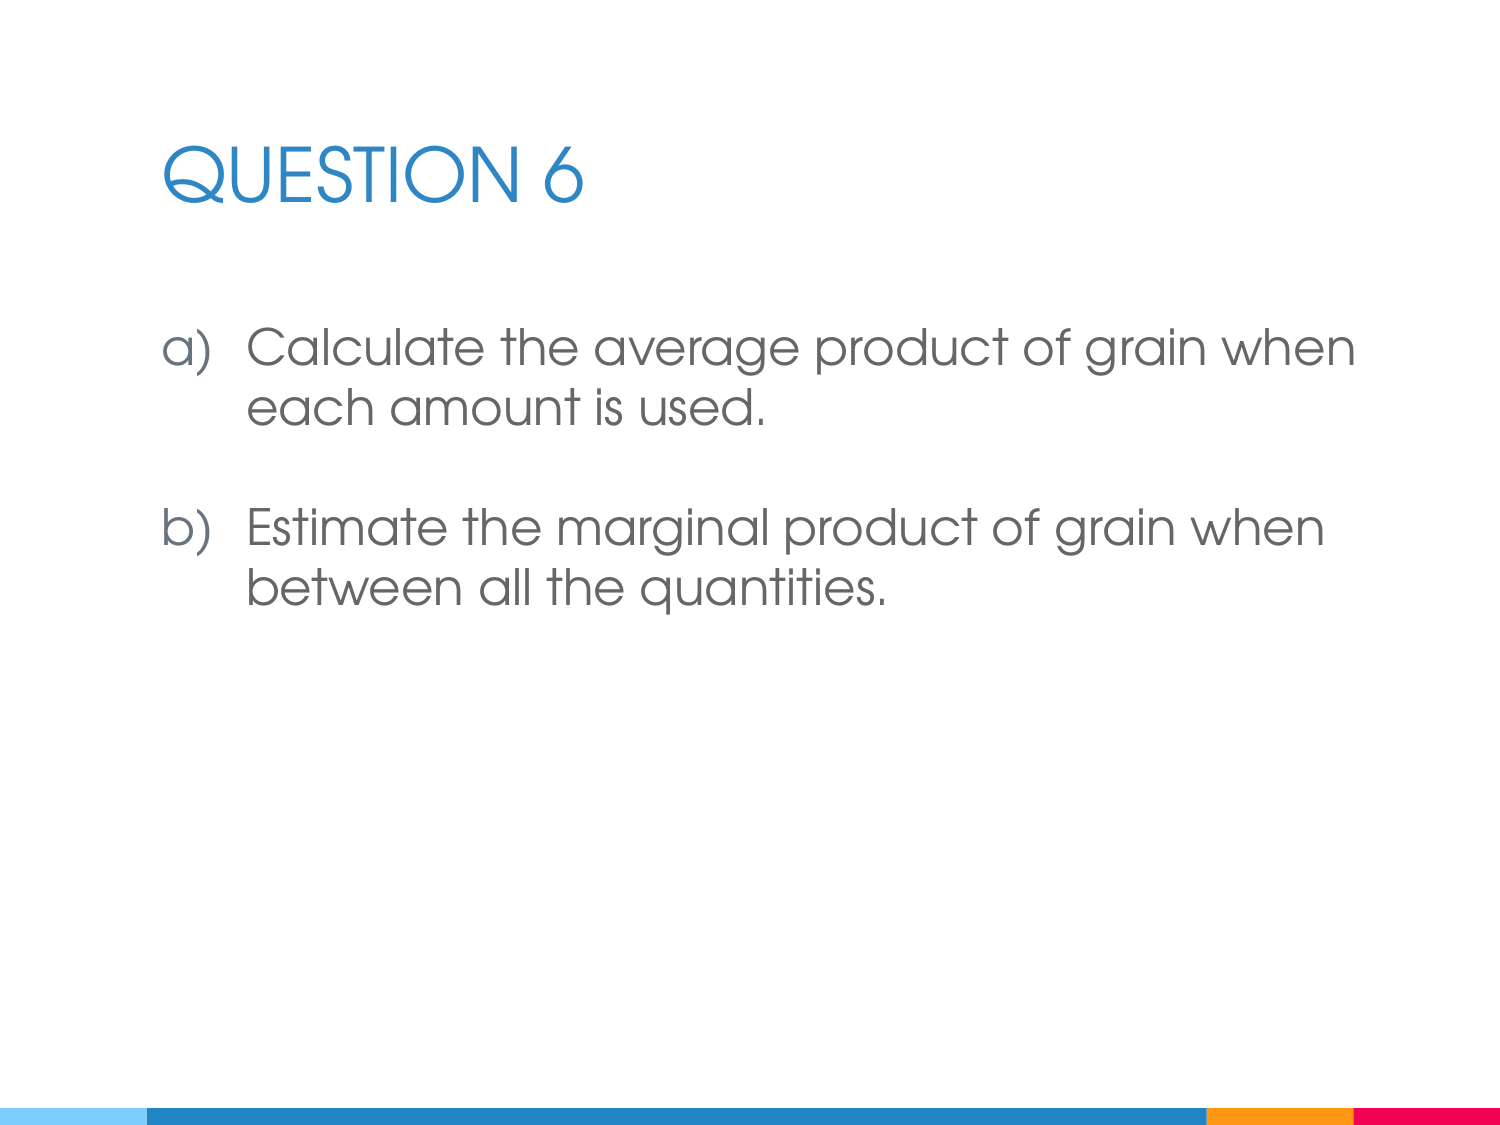

# QUESTION 6
Calculate the average product of grain when each amount is used.

Estimate the marginal product of grain when between all the quantities.